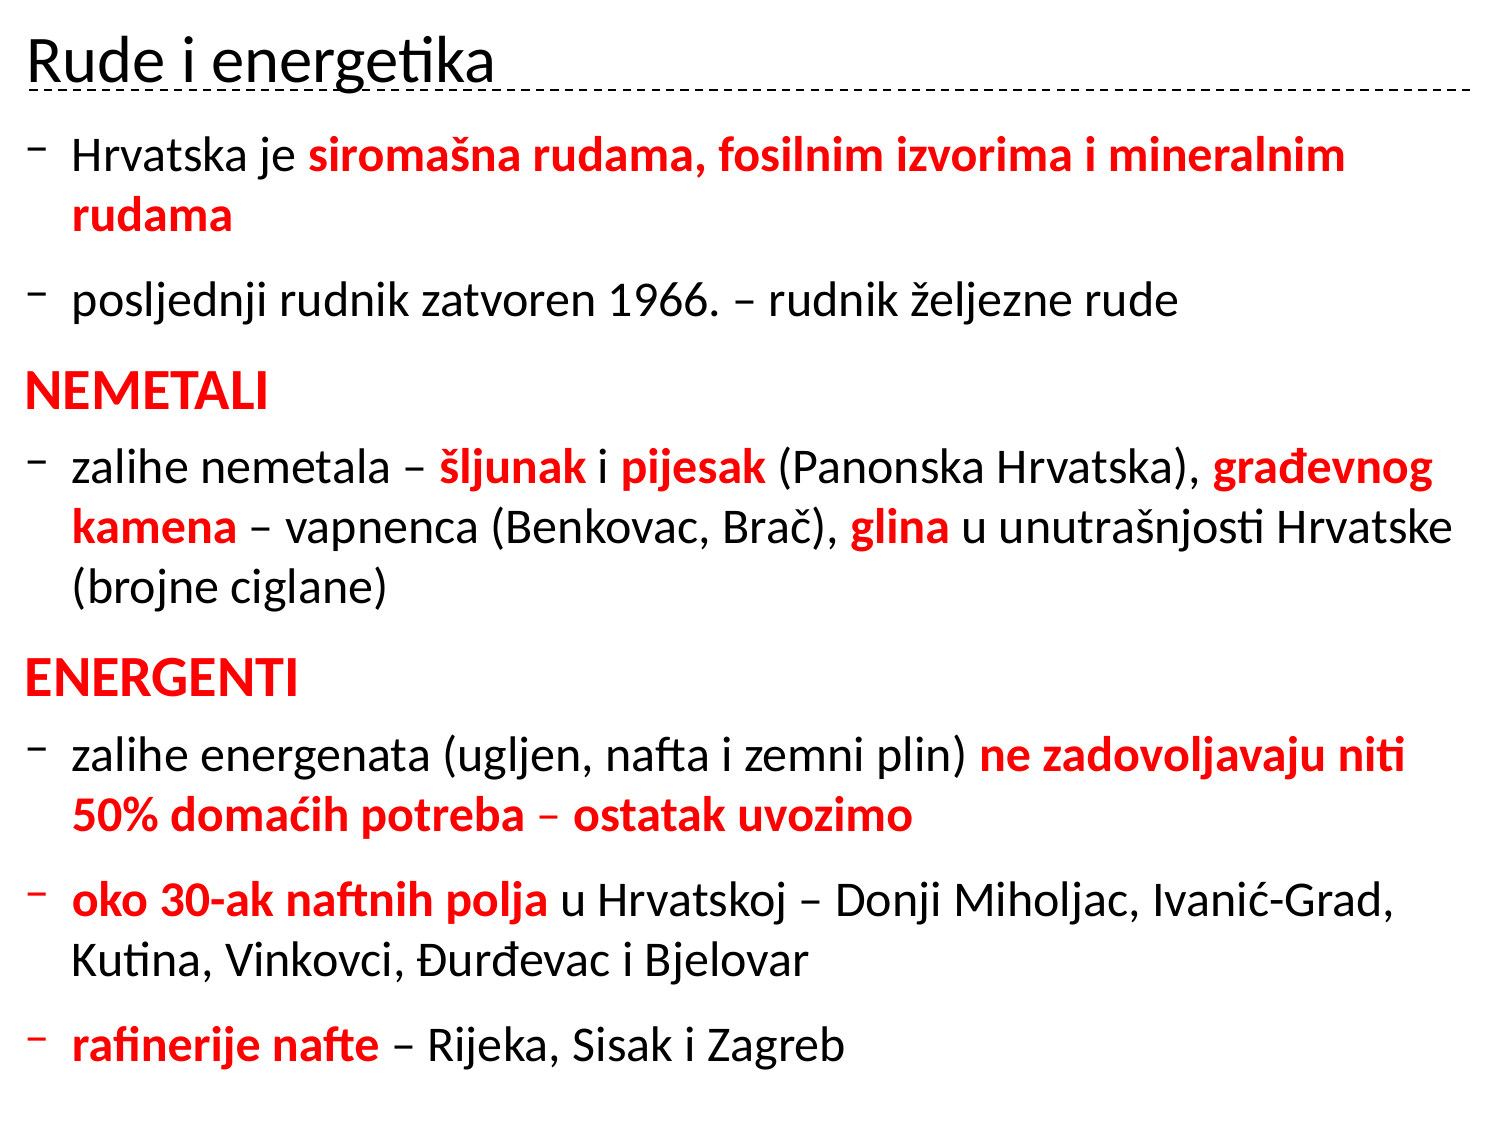

# Rude i energetika
Hrvatska je siromašna rudama, fosilnim izvorima i mineralnim rudama
posljednji rudnik zatvoren 1966. – rudnik željezne rude
NEMETALI
zalihe nemetala – šljunak i pijesak (Panonska Hrvatska), građevnog kamena – vapnenca (Benkovac, Brač), glina u unutrašnjosti Hrvatske (brojne ciglane)
ENERGENTI
zalihe energenata (ugljen, nafta i zemni plin) ne zadovoljavaju niti 50% domaćih potreba – ostatak uvozimo
oko 30-ak naftnih polja u Hrvatskoj – Donji Miholjac, Ivanić-Grad, Kutina, Vinkovci, Đurđevac i Bjelovar
rafinerije nafte – Rijeka, Sisak i Zagreb